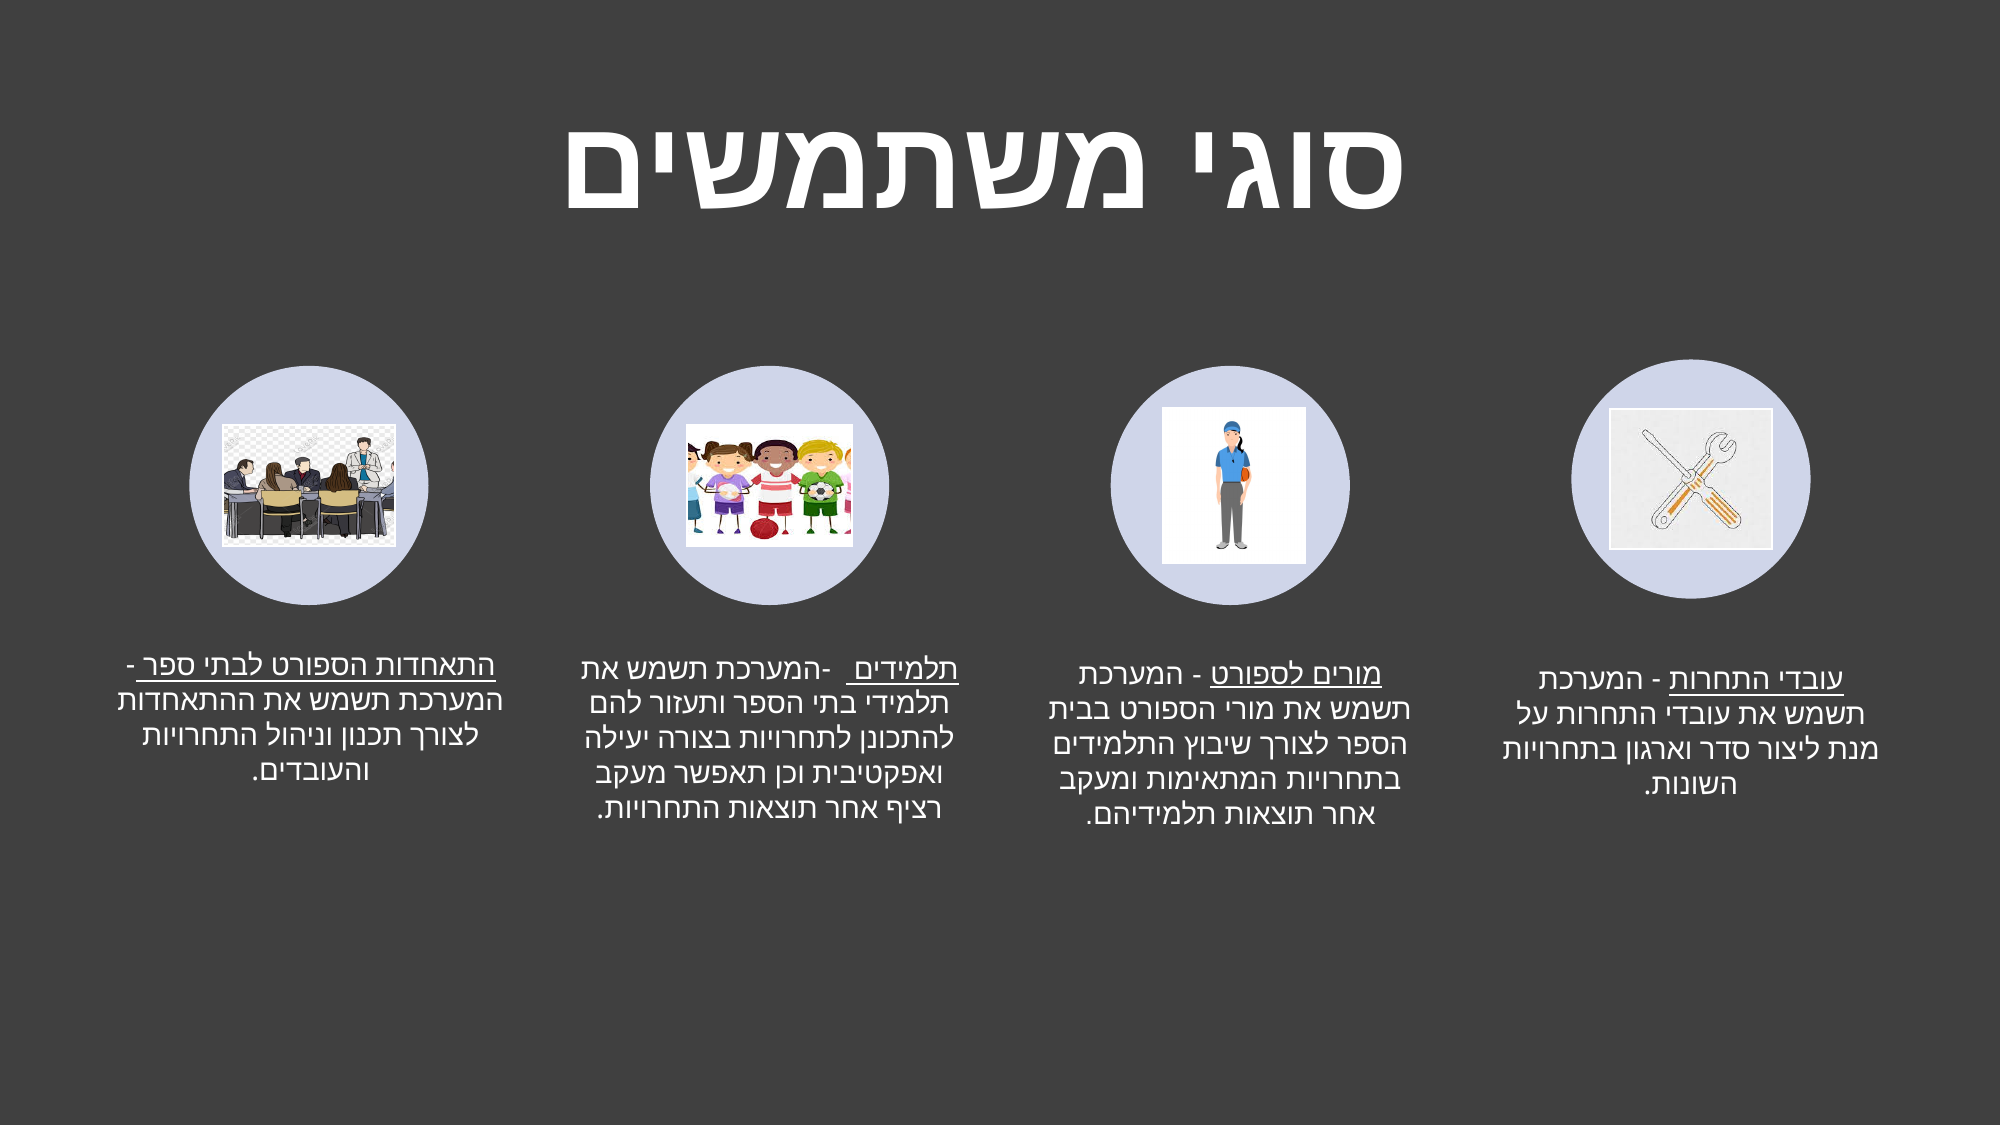

# סוגי משתמשים
התאחדות הספורט לבתי ספר -המערכת תשמש את ההתאחדות לצורך תכנון וניהול התחרויות והעובדים.
תלמידים   -המערכת תשמש את תלמידי בתי הספר ותעזור להם להתכונן לתחרויות בצורה יעילה ואפקטיבית וכן תאפשר מעקב רציף אחר תוצאות התחרויות.
מורים לספורט - המערכת תשמש את מורי הספורט בבית הספר לצורך שיבוץ התלמידים בתחרויות המתאימות ומעקב אחר תוצאות תלמידיהם.
עובדי התחרות - המערכת תשמש את עובדי התחרות על מנת ליצור סדר וארגון בתחרויות השונות.